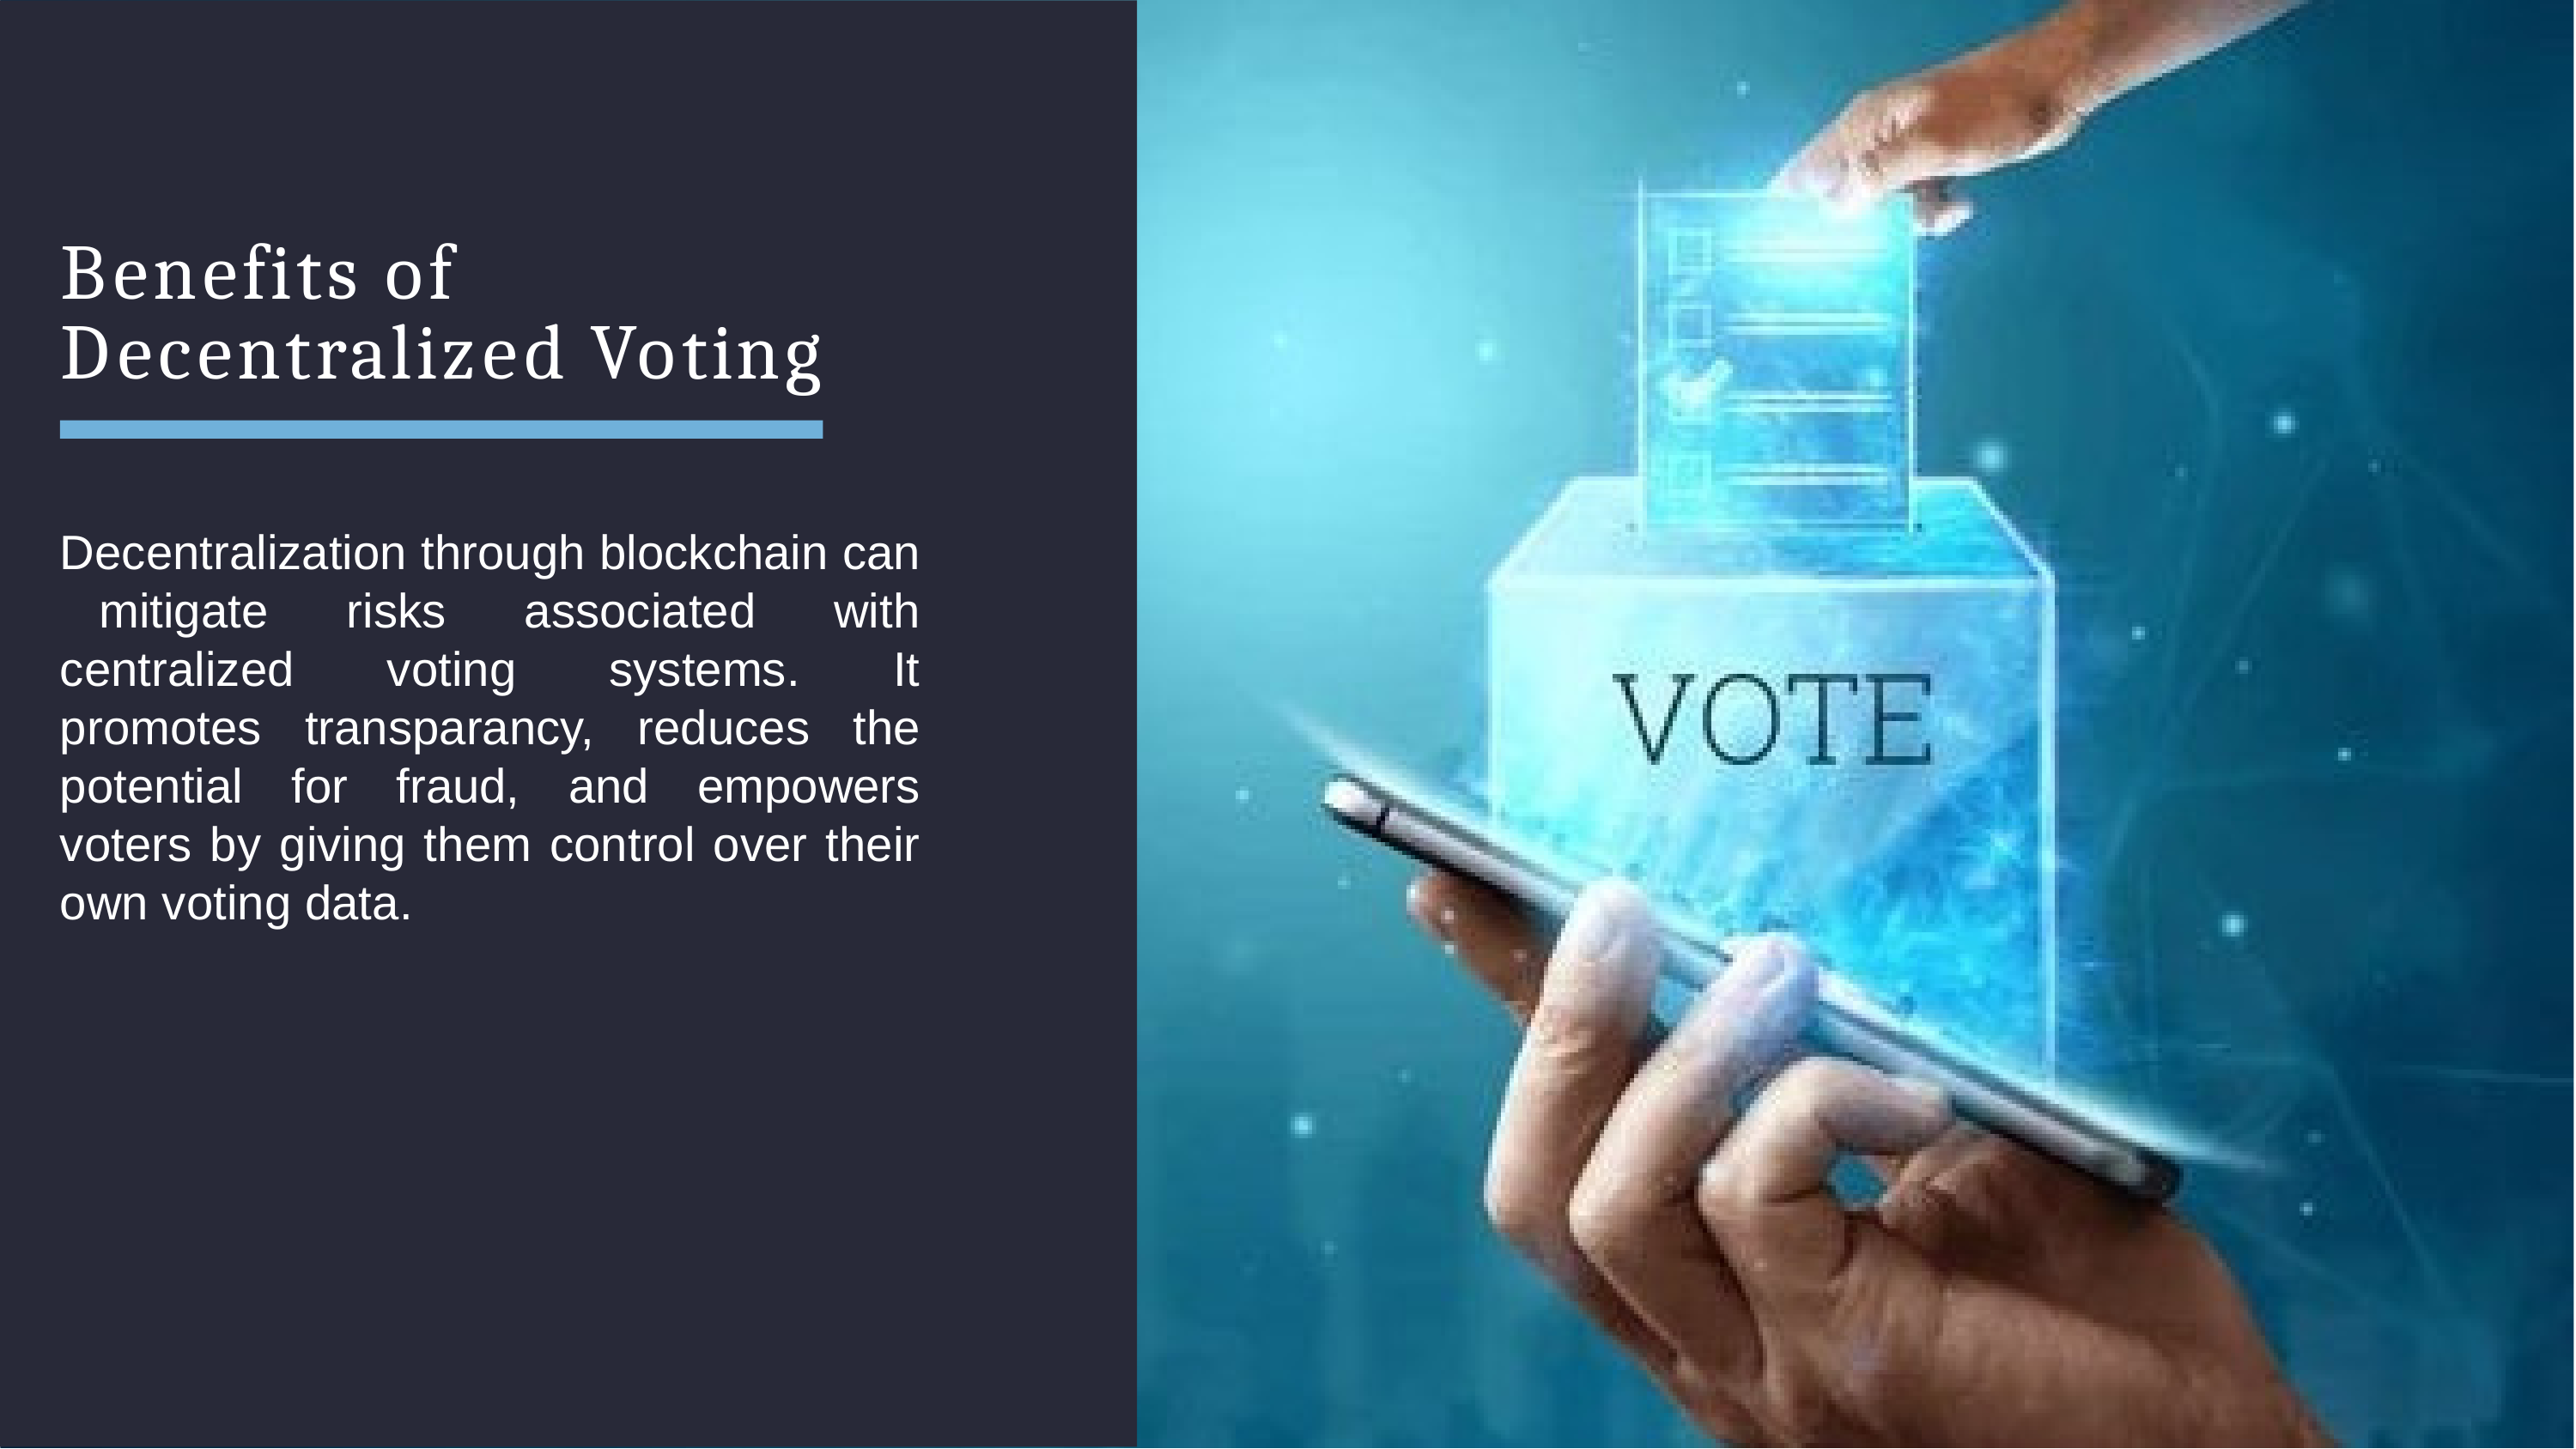

Benefits of Decentralized Voting

Decentralization through blockchain can  mitigate  risks  associated  with centralized   voting   systems.   It promotes transparancy, reduces the potential  for  fraud,  and  empowers voters by giving them control over their own voting data.